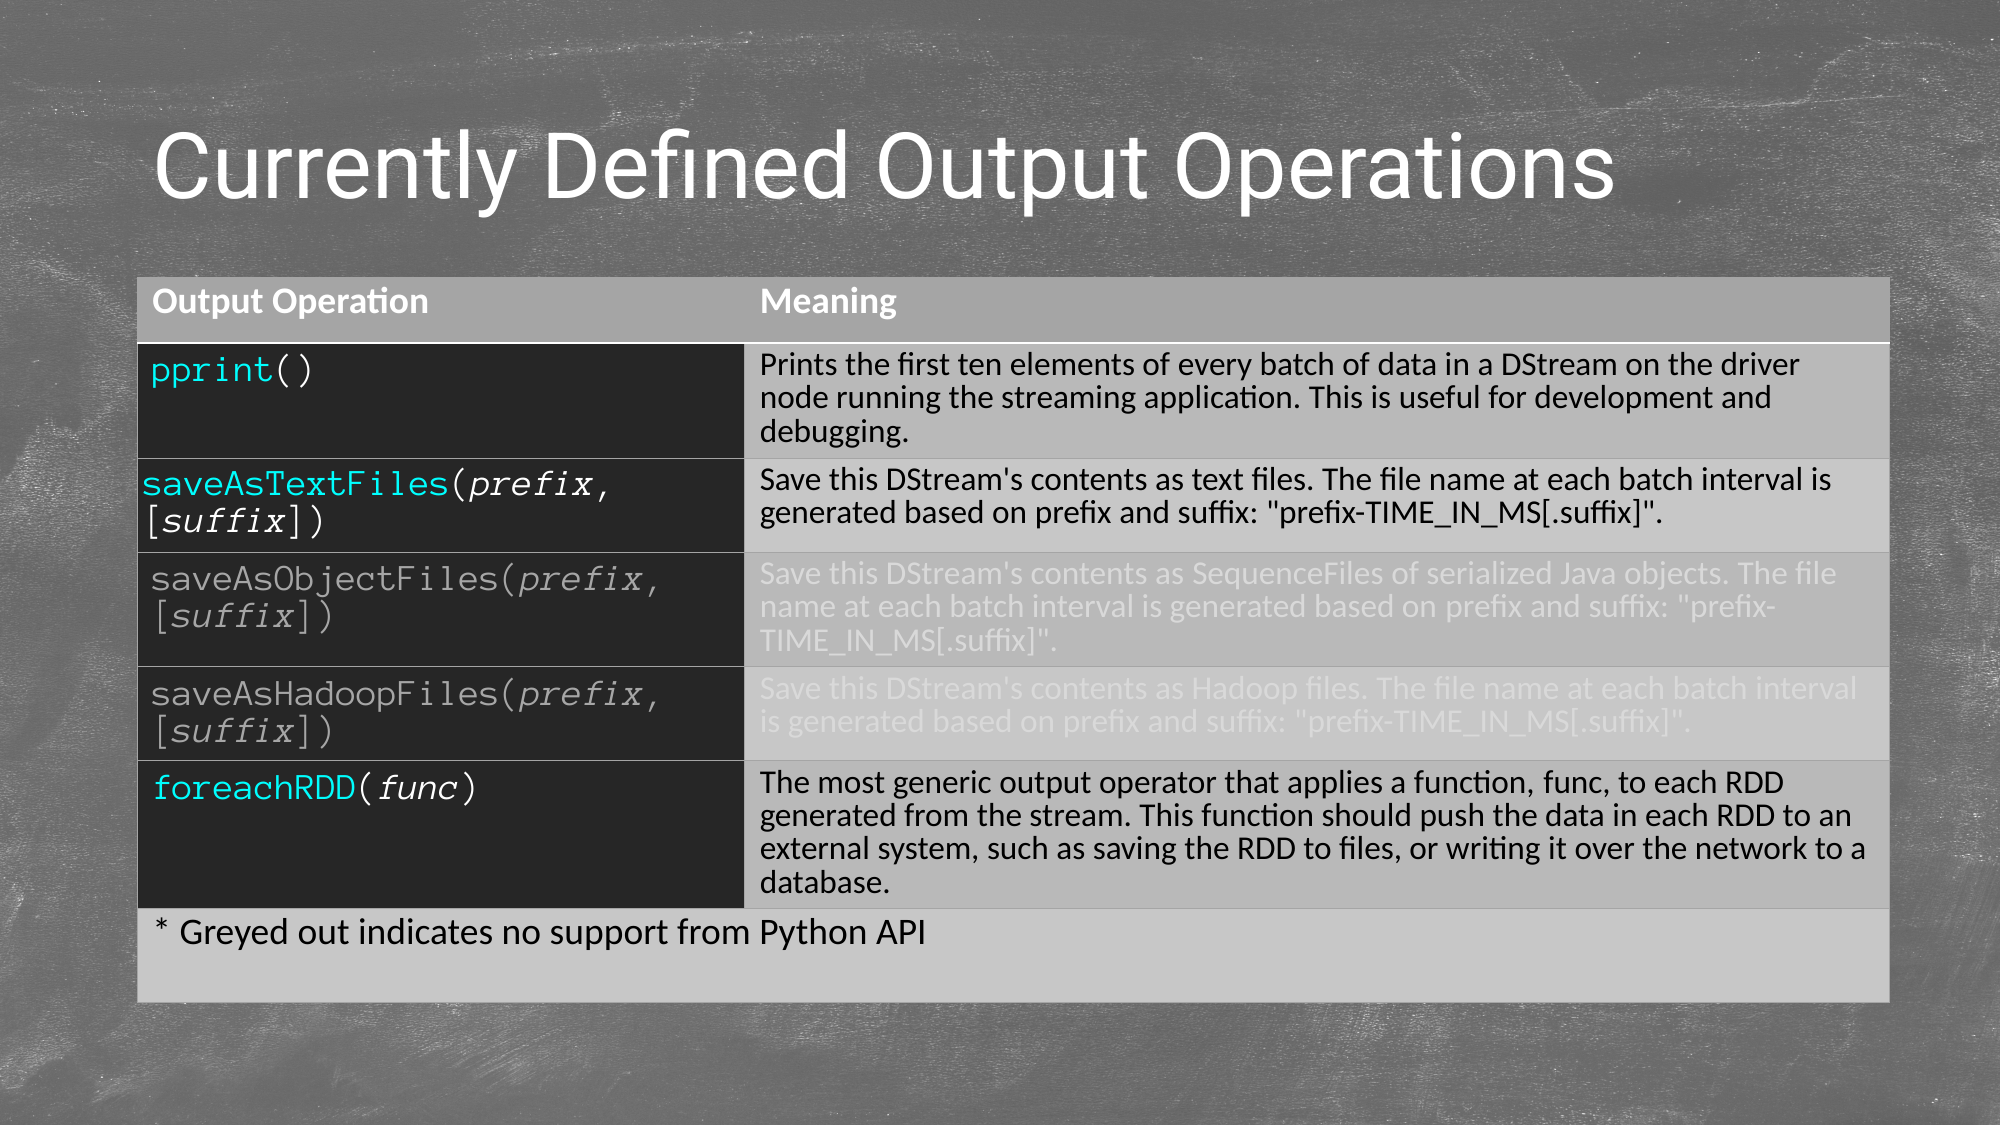

# Currently Defined Output Operations
| Output Operation | Meaning |
| --- | --- |
| pprint() | Prints the first ten elements of every batch of data in a DStream on the driver node running the streaming application. This is useful for development and debugging. |
| saveAsTextFiles(prefix, [suffix]) | Save this DStream's contents as text files. The file name at each batch interval is generated based on prefix and suffix: "prefix-TIME\_IN\_MS[.suffix]". |
| saveAsObjectFiles(prefix, [suffix]) | Save this DStream's contents as SequenceFiles of serialized Java objects. The file name at each batch interval is generated based on prefix and suffix: "prefix-TIME\_IN\_MS[.suffix]". |
| saveAsHadoopFiles(prefix, [suffix]) | Save this DStream's contents as Hadoop files. The file name at each batch interval is generated based on prefix and suffix: "prefix-TIME\_IN\_MS[.suffix]". |
| foreachRDD(func) | The most generic output operator that applies a function, func, to each RDD generated from the stream. This function should push the data in each RDD to an external system, such as saving the RDD to files, or writing it over the network to a database. |
| \* Greyed out indicates no support from Python API |  |